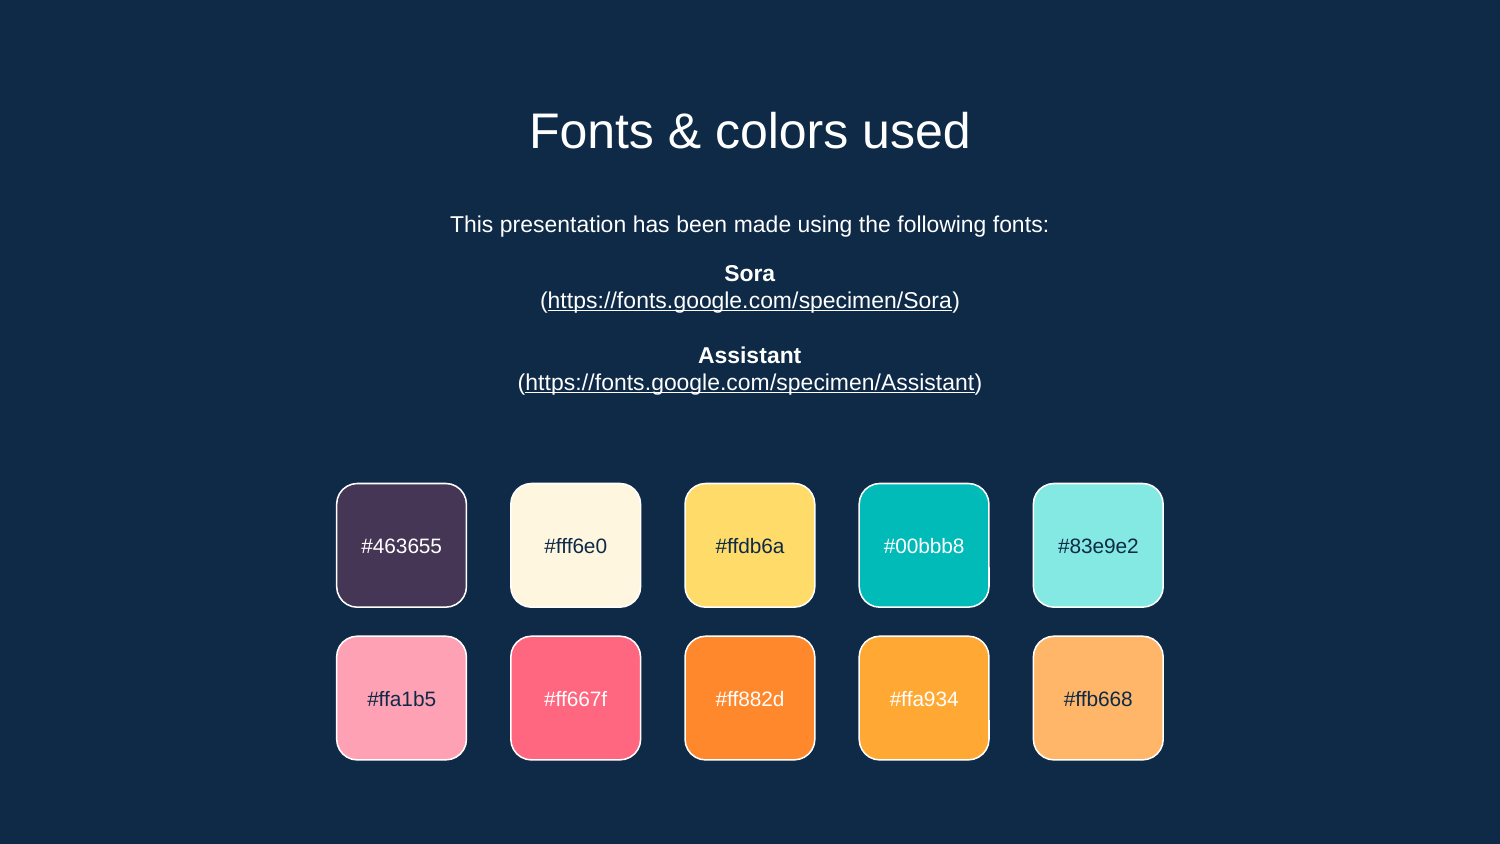

# Fonts & colors used
This presentation has been made using the following fonts:
Sora
(https://fonts.google.com/specimen/Sora)

Assistant
(https://fonts.google.com/specimen/Assistant)

#463655
#fff6e0
#ffdb6a
#00bbb8
#83e9e2

#ffa1b5
#ff667f
#ff882d
#ffa934
#ffb668